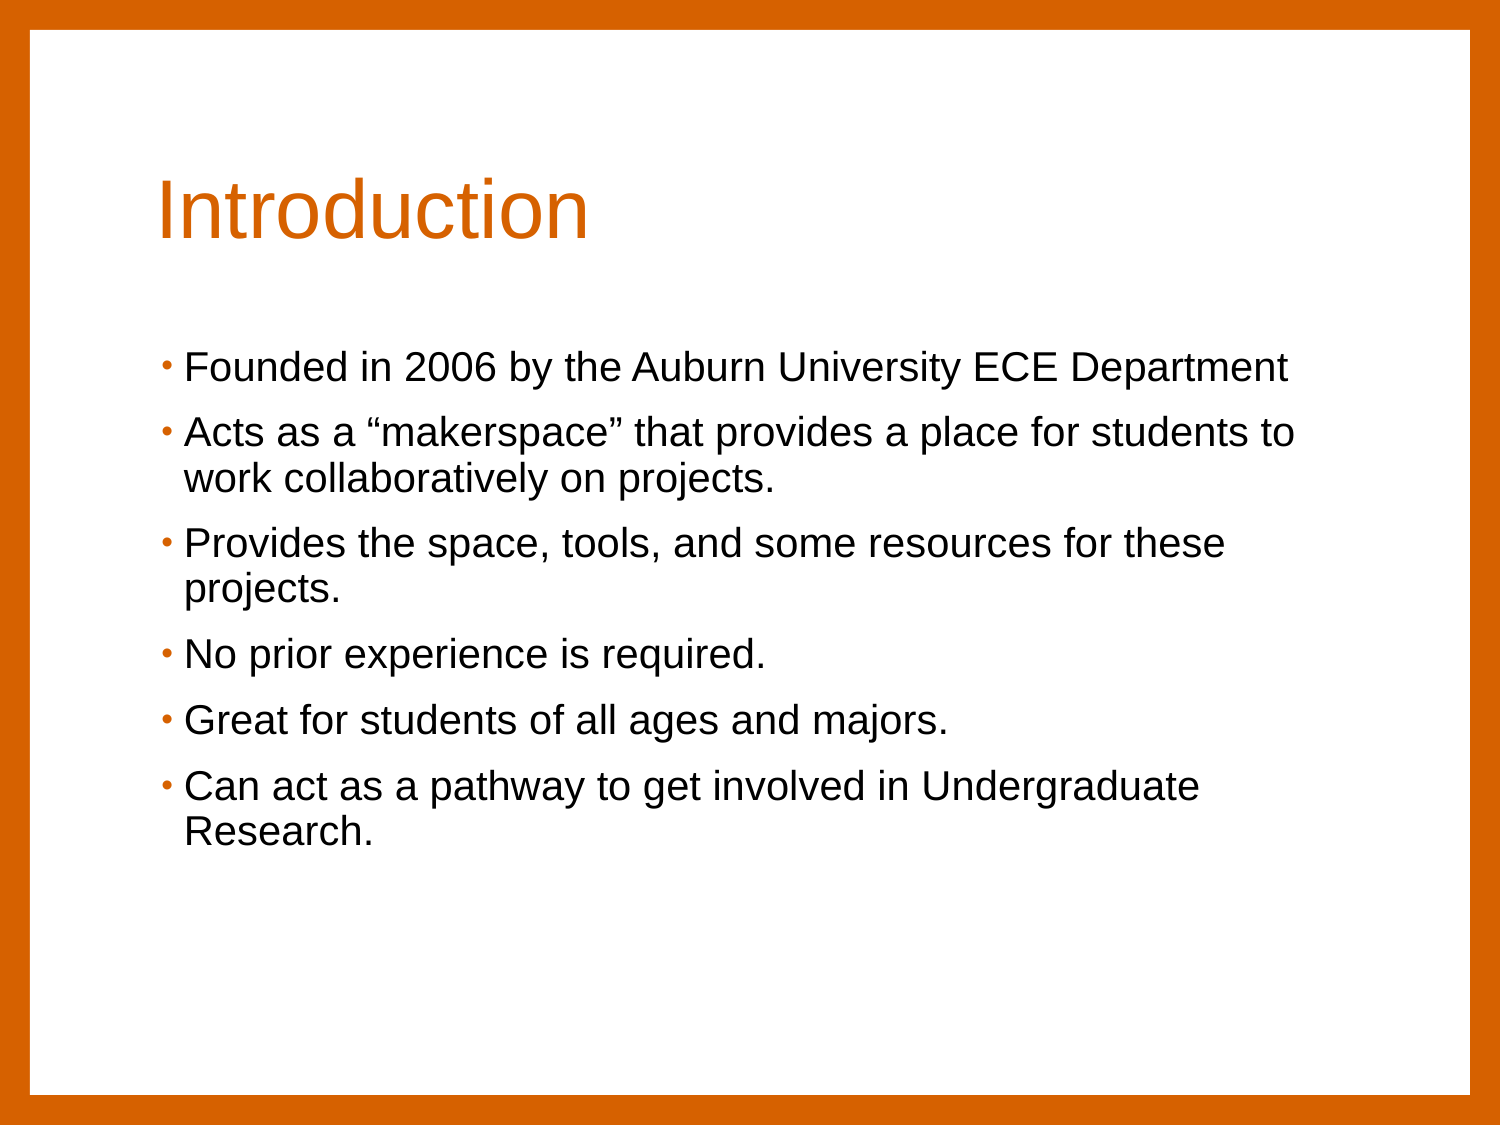

# Introduction
Founded in 2006 by the Auburn University ECE Department
Acts as a “makerspace” that provides a place for students to work collaboratively on projects.
Provides the space, tools, and some resources for these projects.
No prior experience is required.
Great for students of all ages and majors.
Can act as a pathway to get involved in Undergraduate Research.